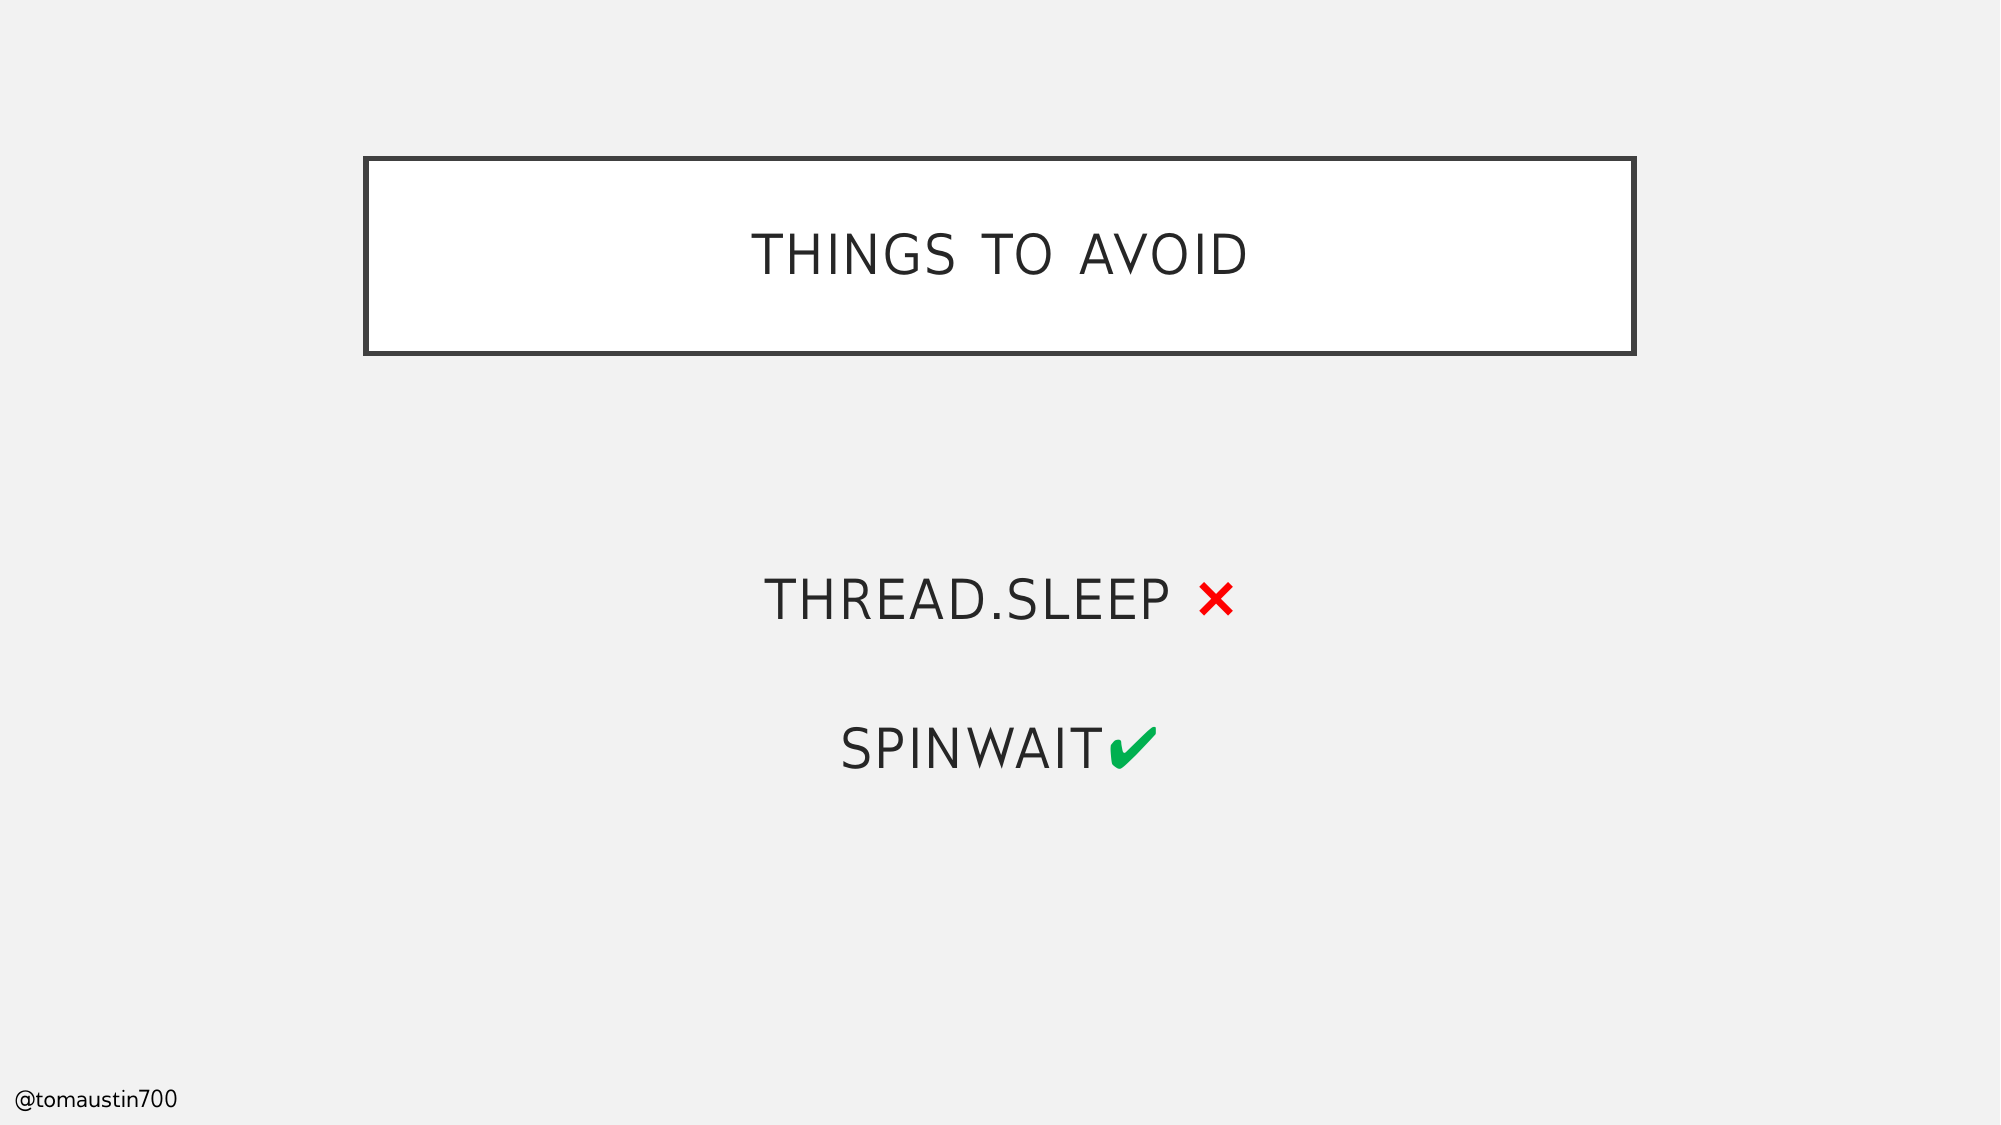

# Things to avoid
THREAD.sleep ❌
Spinwait✔